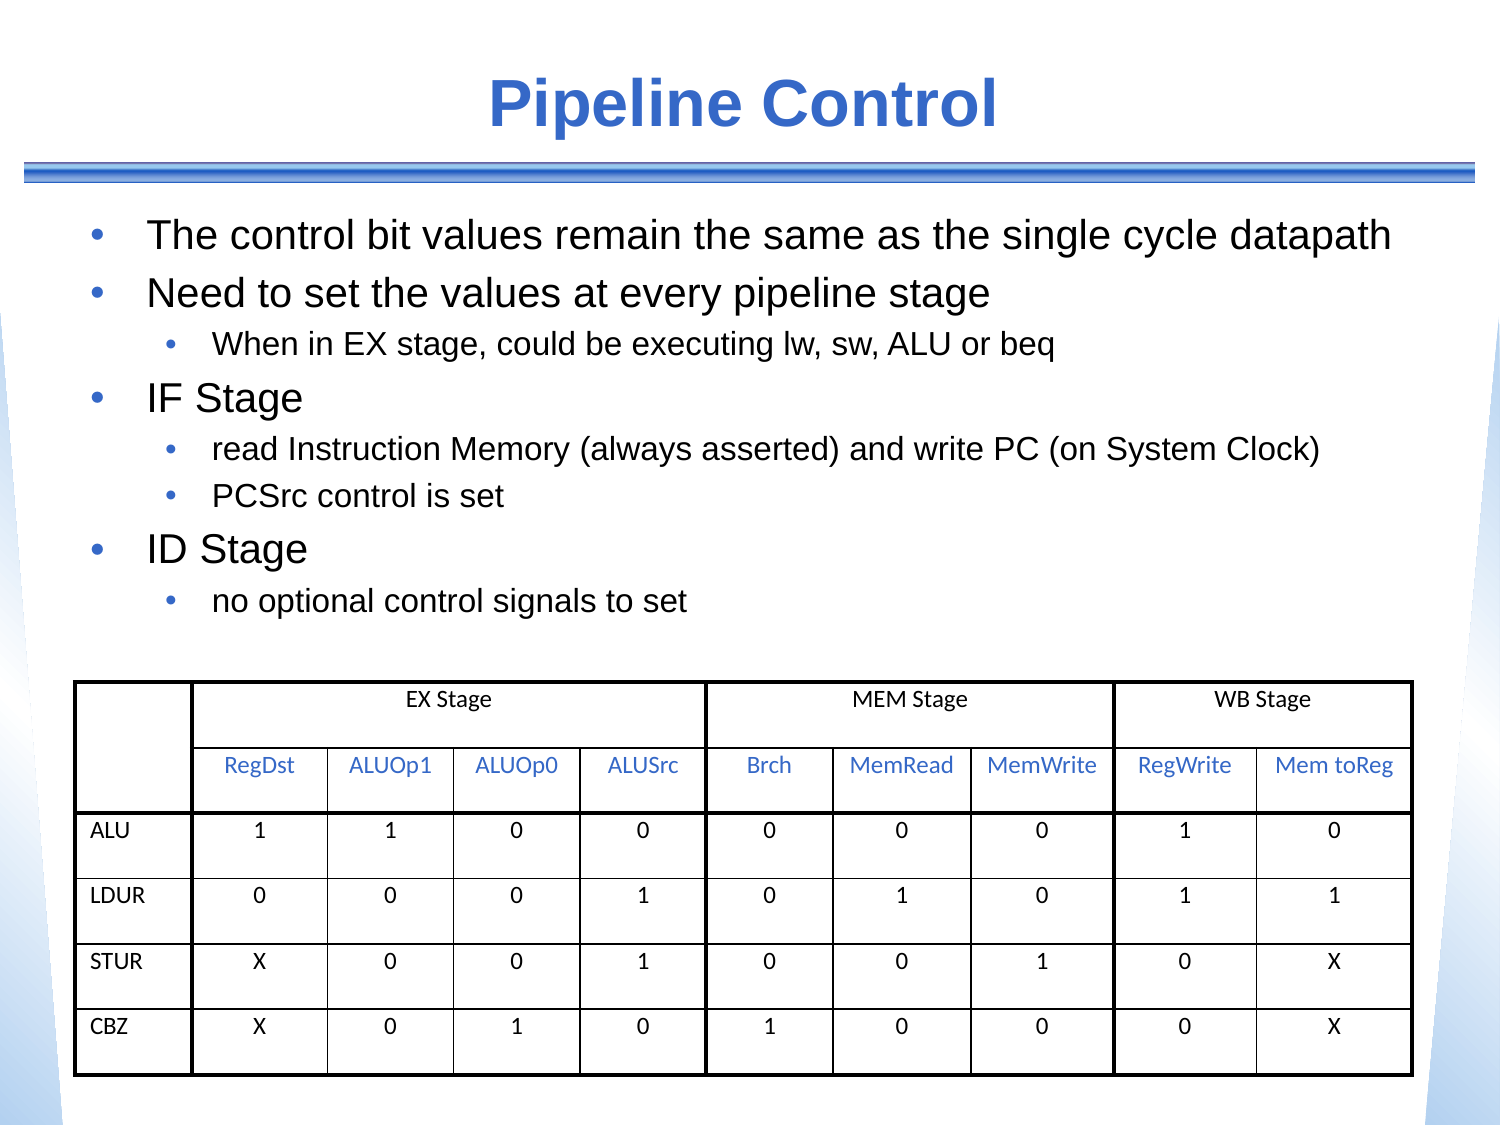

# Pipeline Control
The control bit values remain the same as the single cycle datapath
Need to set the values at every pipeline stage
When in EX stage, could be executing lw, sw, ALU or beq
IF Stage
read Instruction Memory (always asserted) and write PC (on System Clock)
PCSrc control is set
ID Stage
no optional control signals to set
|  | EX Stage |  |  |  | MEM Stage |  |  | WB Stage |  |
| --- | --- | --- | --- | --- | --- | --- | --- | --- | --- |
|  | RegDst | ALUOp1 | ALUOp0 | ALUSrc | Brch | MemRead | MemWrite | RegWrite | Mem toReg |
| ALU | 1 | 1 | 0 | 0 | 0 | 0 | 0 | 1 | 0 |
| LDUR | 0 | 0 | 0 | 1 | 0 | 1 | 0 | 1 | 1 |
| STUR | X | 0 | 0 | 1 | 0 | 0 | 1 | 0 | X |
| CBZ | X | 0 | 1 | 0 | 1 | 0 | 0 | 0 | X |